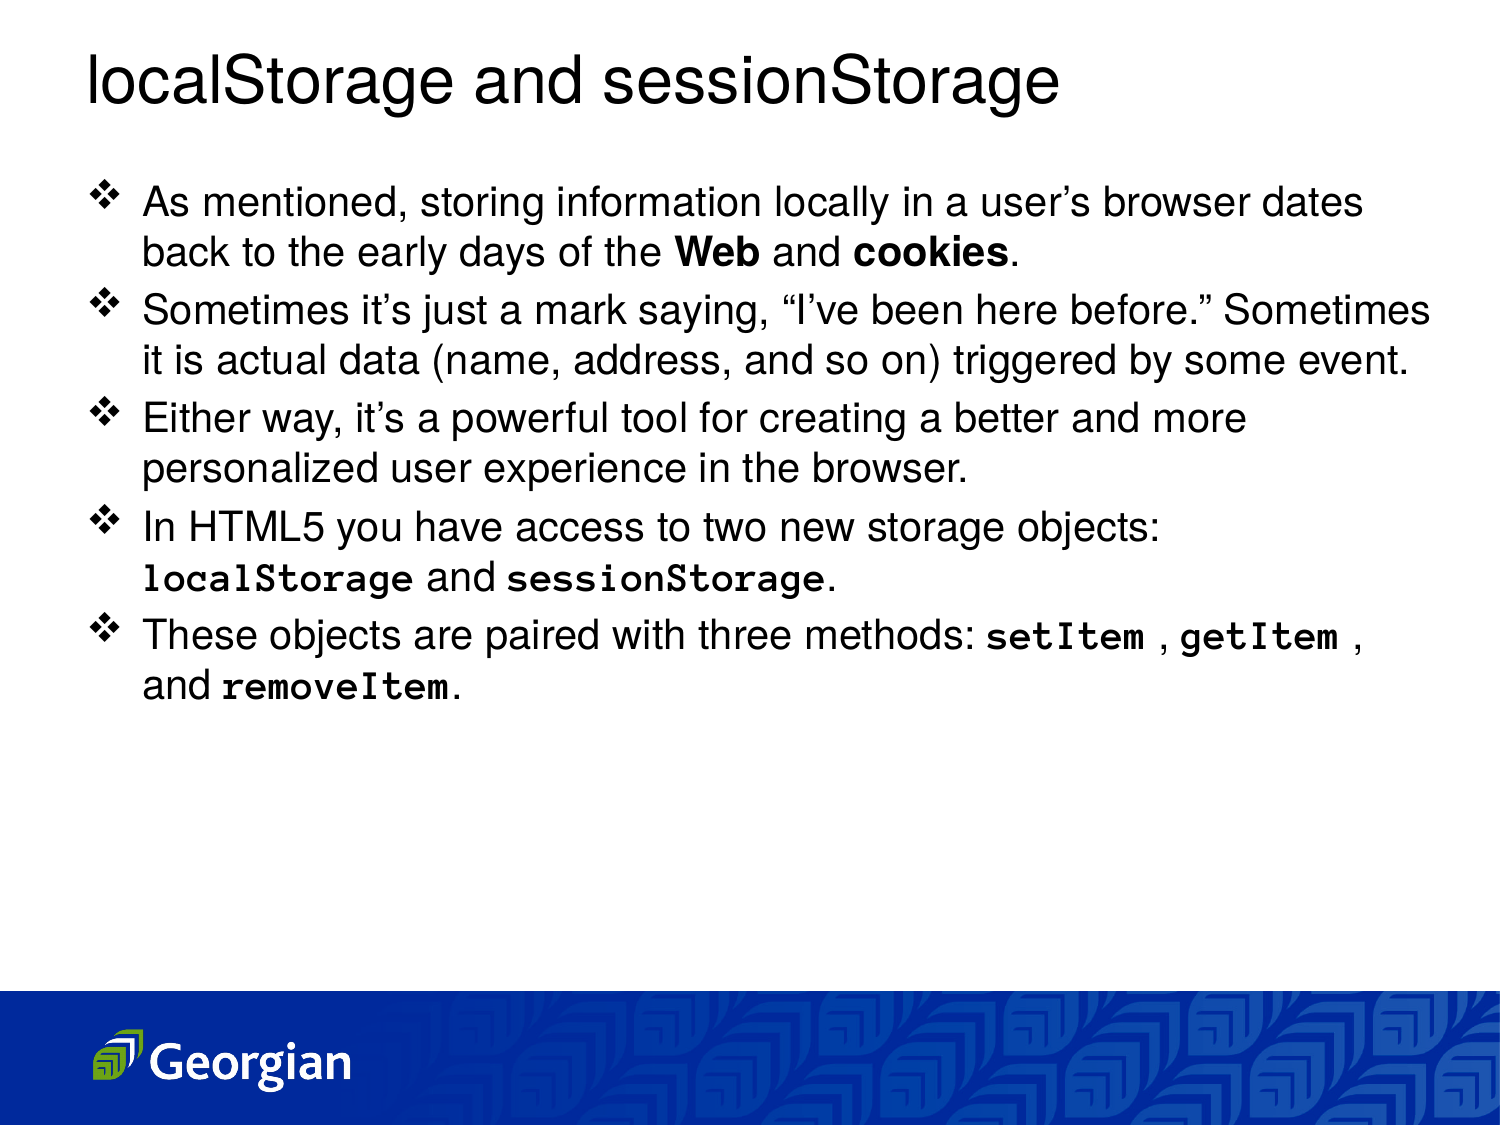

localStorage and sessionStorage
As mentioned, storing information locally in a user’s browser dates back to the early days of the Web and cookies.
Sometimes it’s just a mark saying, “I’ve been here before.” Sometimes it is actual data (name, address, and so on) triggered by some event.
Either way, it’s a powerful tool for creating a better and more personalized user experience in the browser.
In HTML5 you have access to two new storage objects: localStorage and sessionStorage.
These objects are paired with three methods: setItem , getItem , and removeItem.